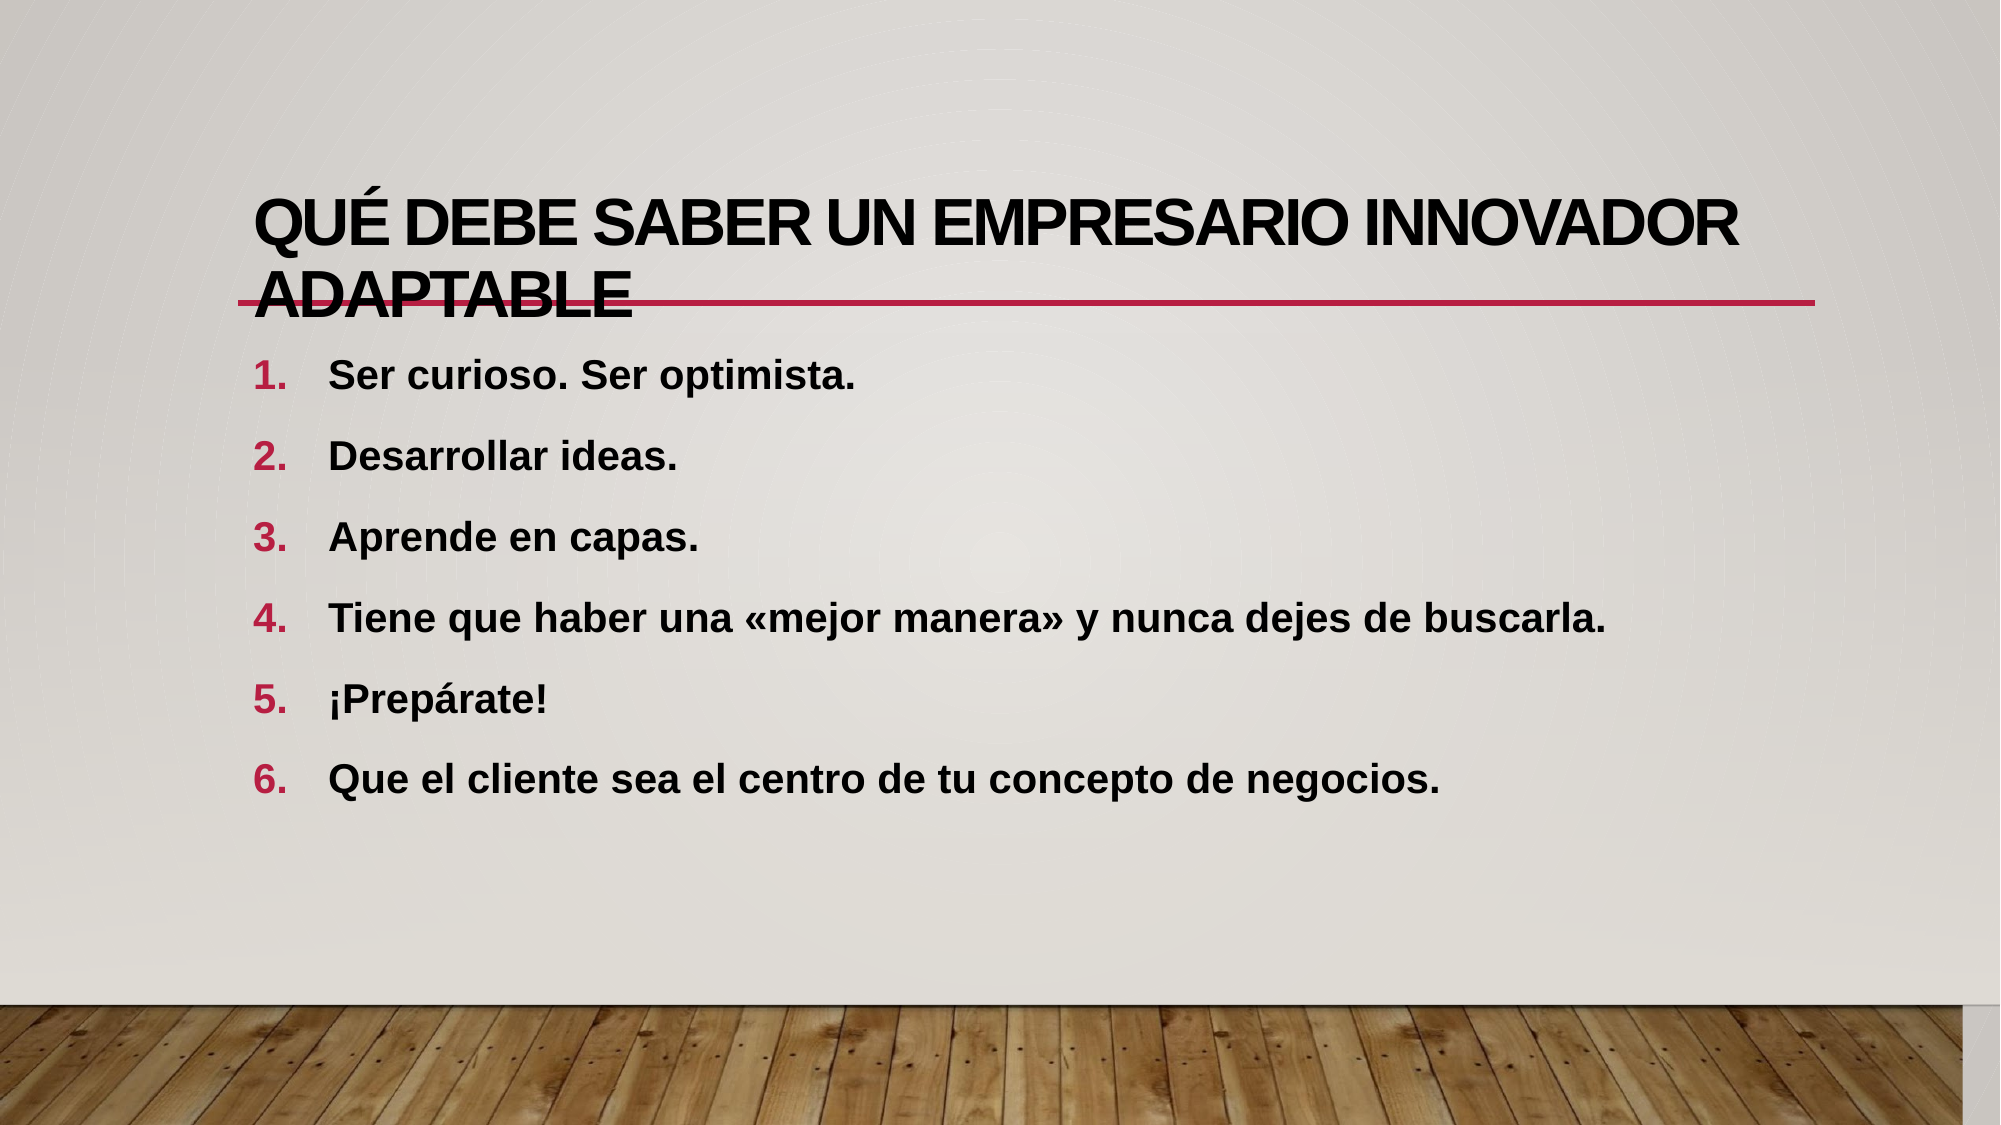

# QUÉ DEBE SABER UN EMPRESARIO INNOVADOR ADAPTABLE
Ser curioso. Ser optimista.
Desarrollar ideas.
Aprende en capas.
Tiene que haber una «mejor manera» y nunca dejes de buscarla.
¡Prepárate!
Que el cliente sea el centro de tu concepto de negocios.